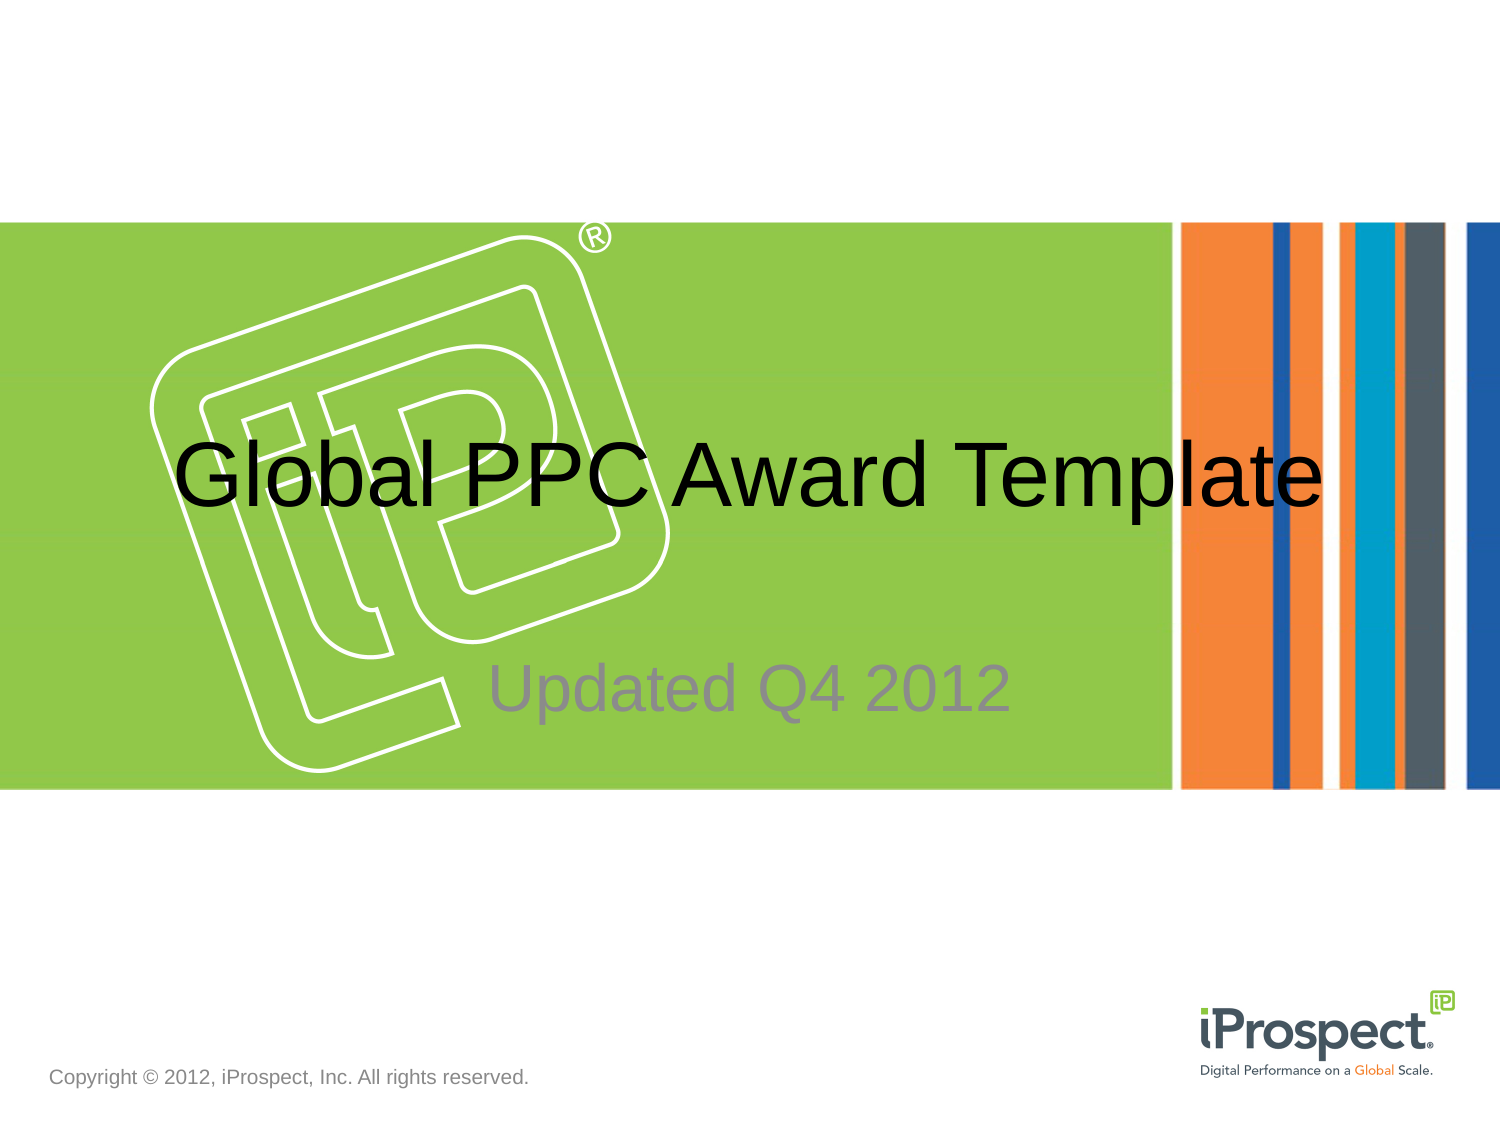

# Global PPC Award Template
Updated Q4 2012